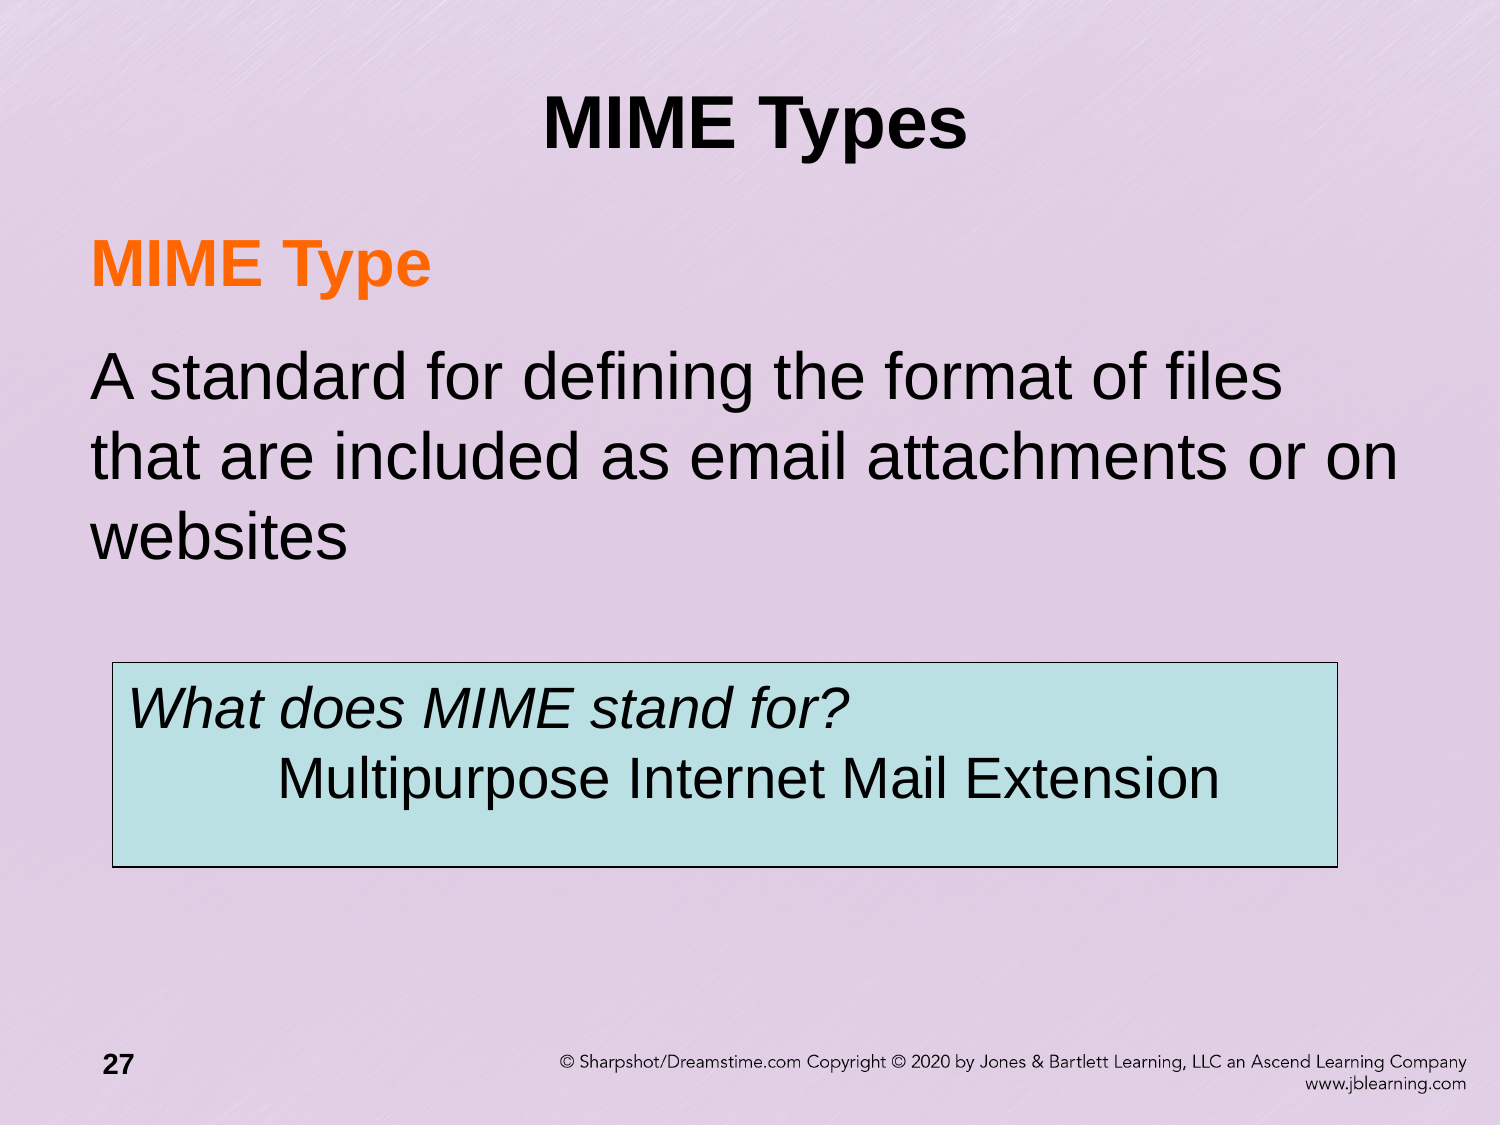

# MIME Types
MIME Type
A standard for defining the format of files that are included as email attachments or on websites
What does MIME stand for?
	Multipurpose Internet Mail Extension

27